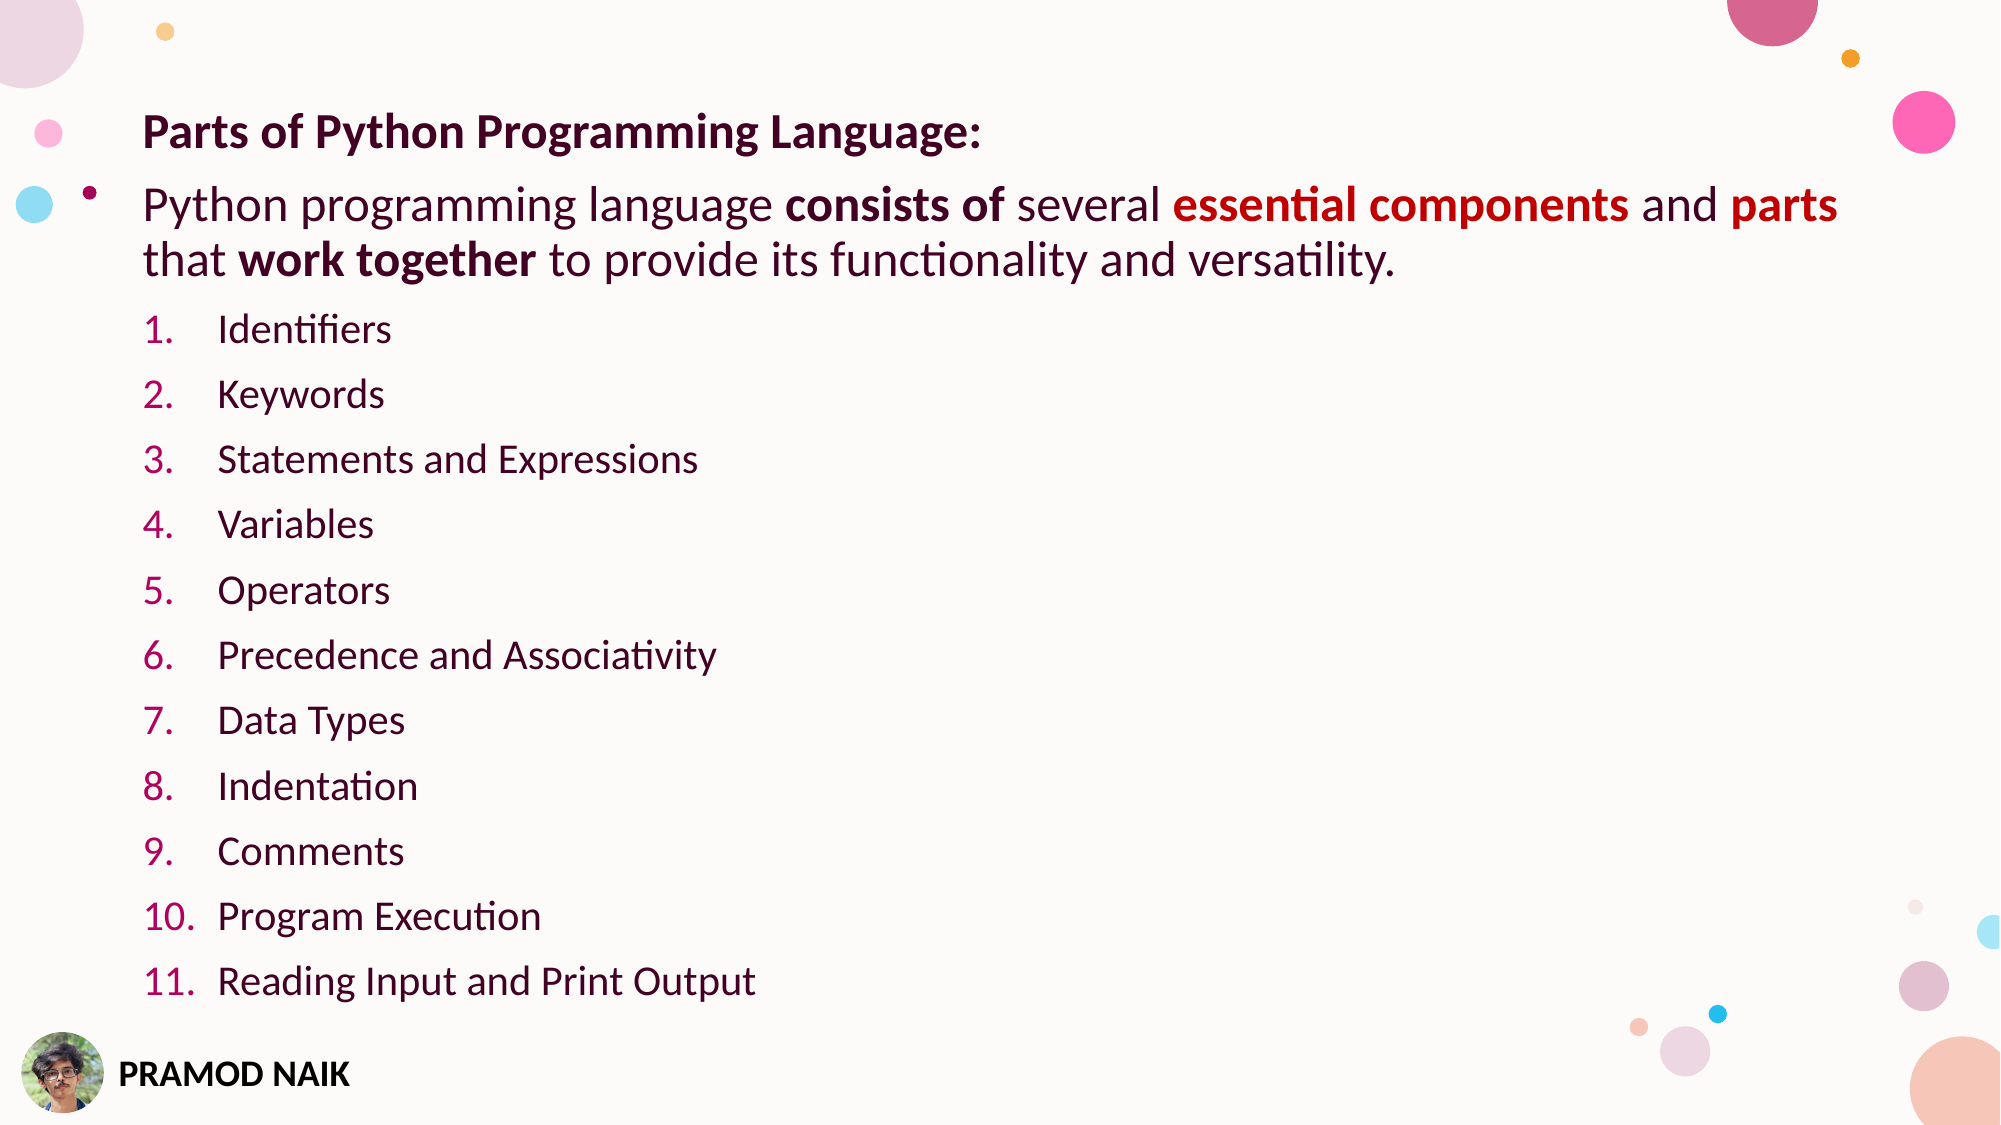

Parts of Python Programming Language:
Python programming language consists of several essential components and parts that work together to provide its functionality and versatility.
Identifiers
Keywords
Statements and Expressions
Variables
Operators
Precedence and Associativity
Data Types
Indentation
Comments
Program Execution
Reading Input and Print Output